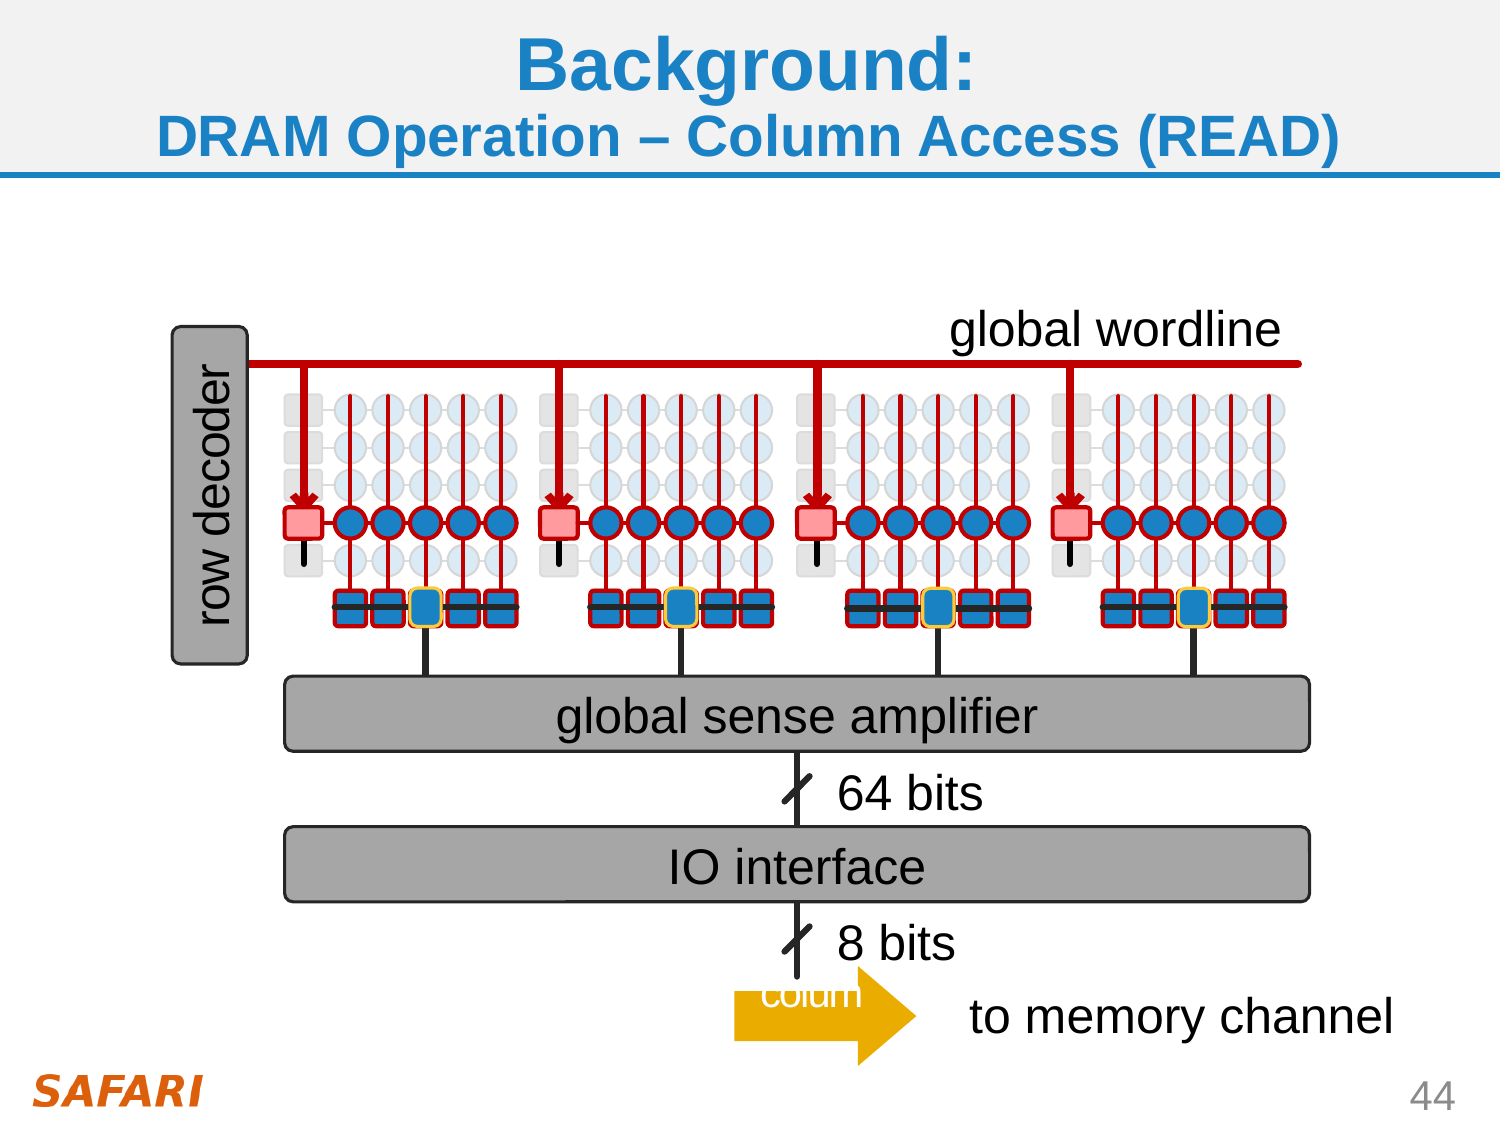

# Background: DRAM Operation – Column Access (READ)
global wordline

row decoder

global sense amplifier
IO interface
64 bits
8 bits
column
to memory channel